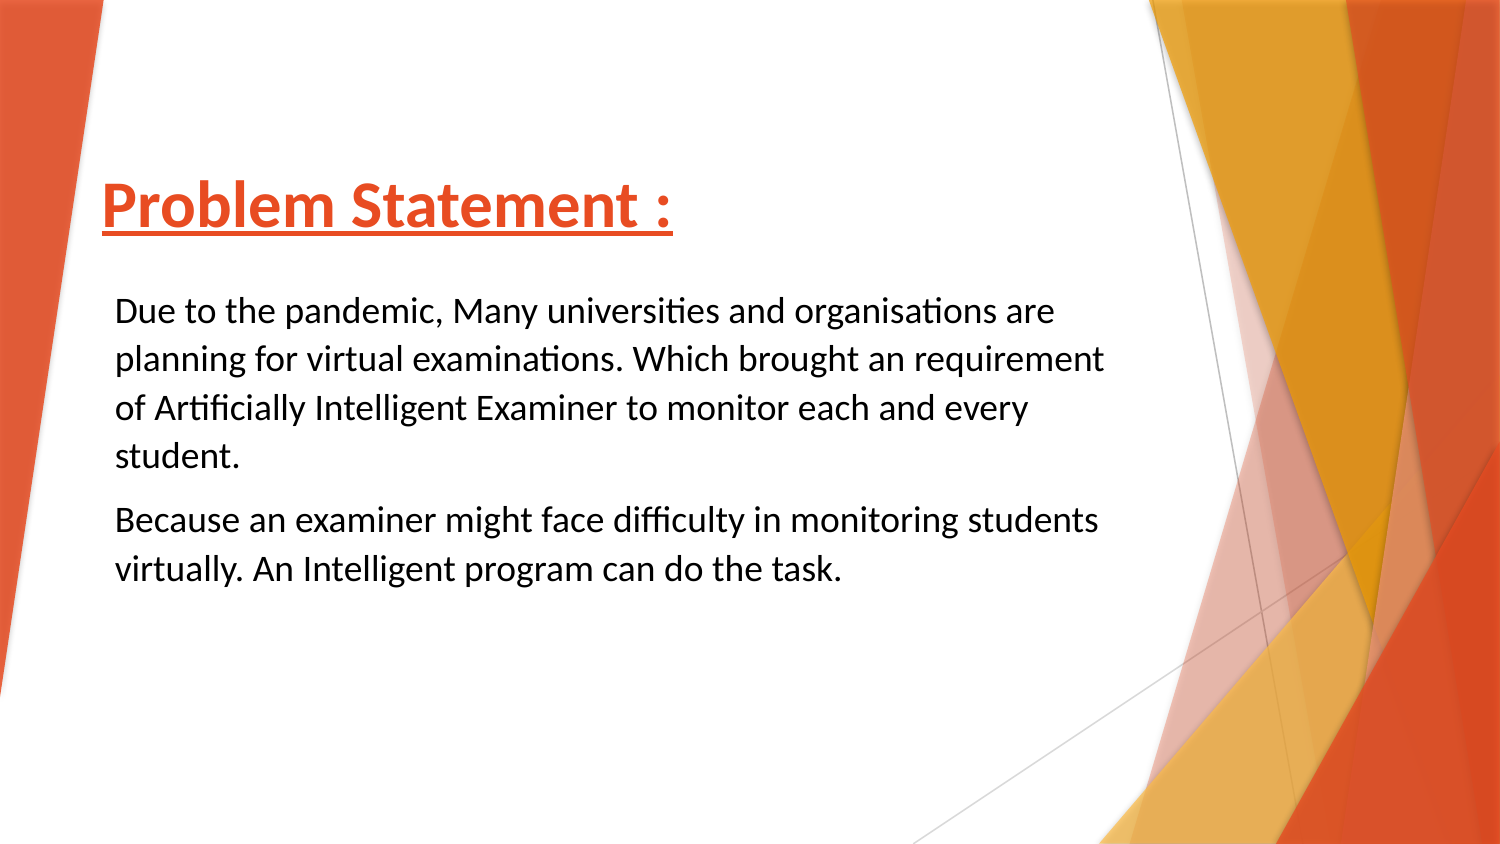

# Problem Statement :
Due to the pandemic, Many universities and organisations are planning for virtual examinations. Which brought an requirement of Artificially Intelligent Examiner to monitor each and every student.
Because an examiner might face difficulty in monitoring students virtually. An Intelligent program can do the task.